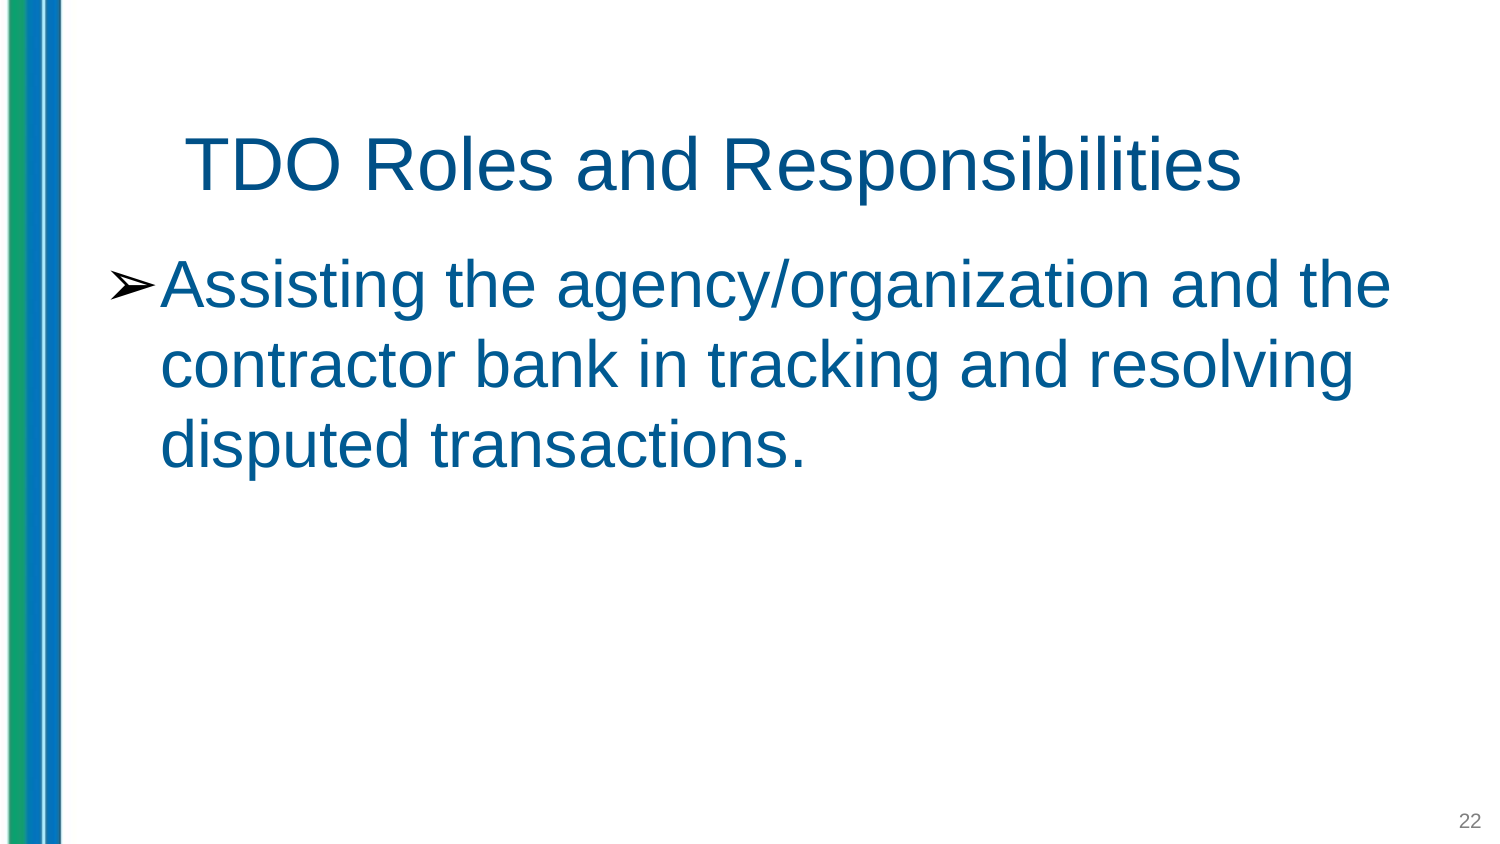

# TDO Roles and Responsibilities

Assisting the agency/organization and the contractor bank in tracking and resolving disputed transactions.